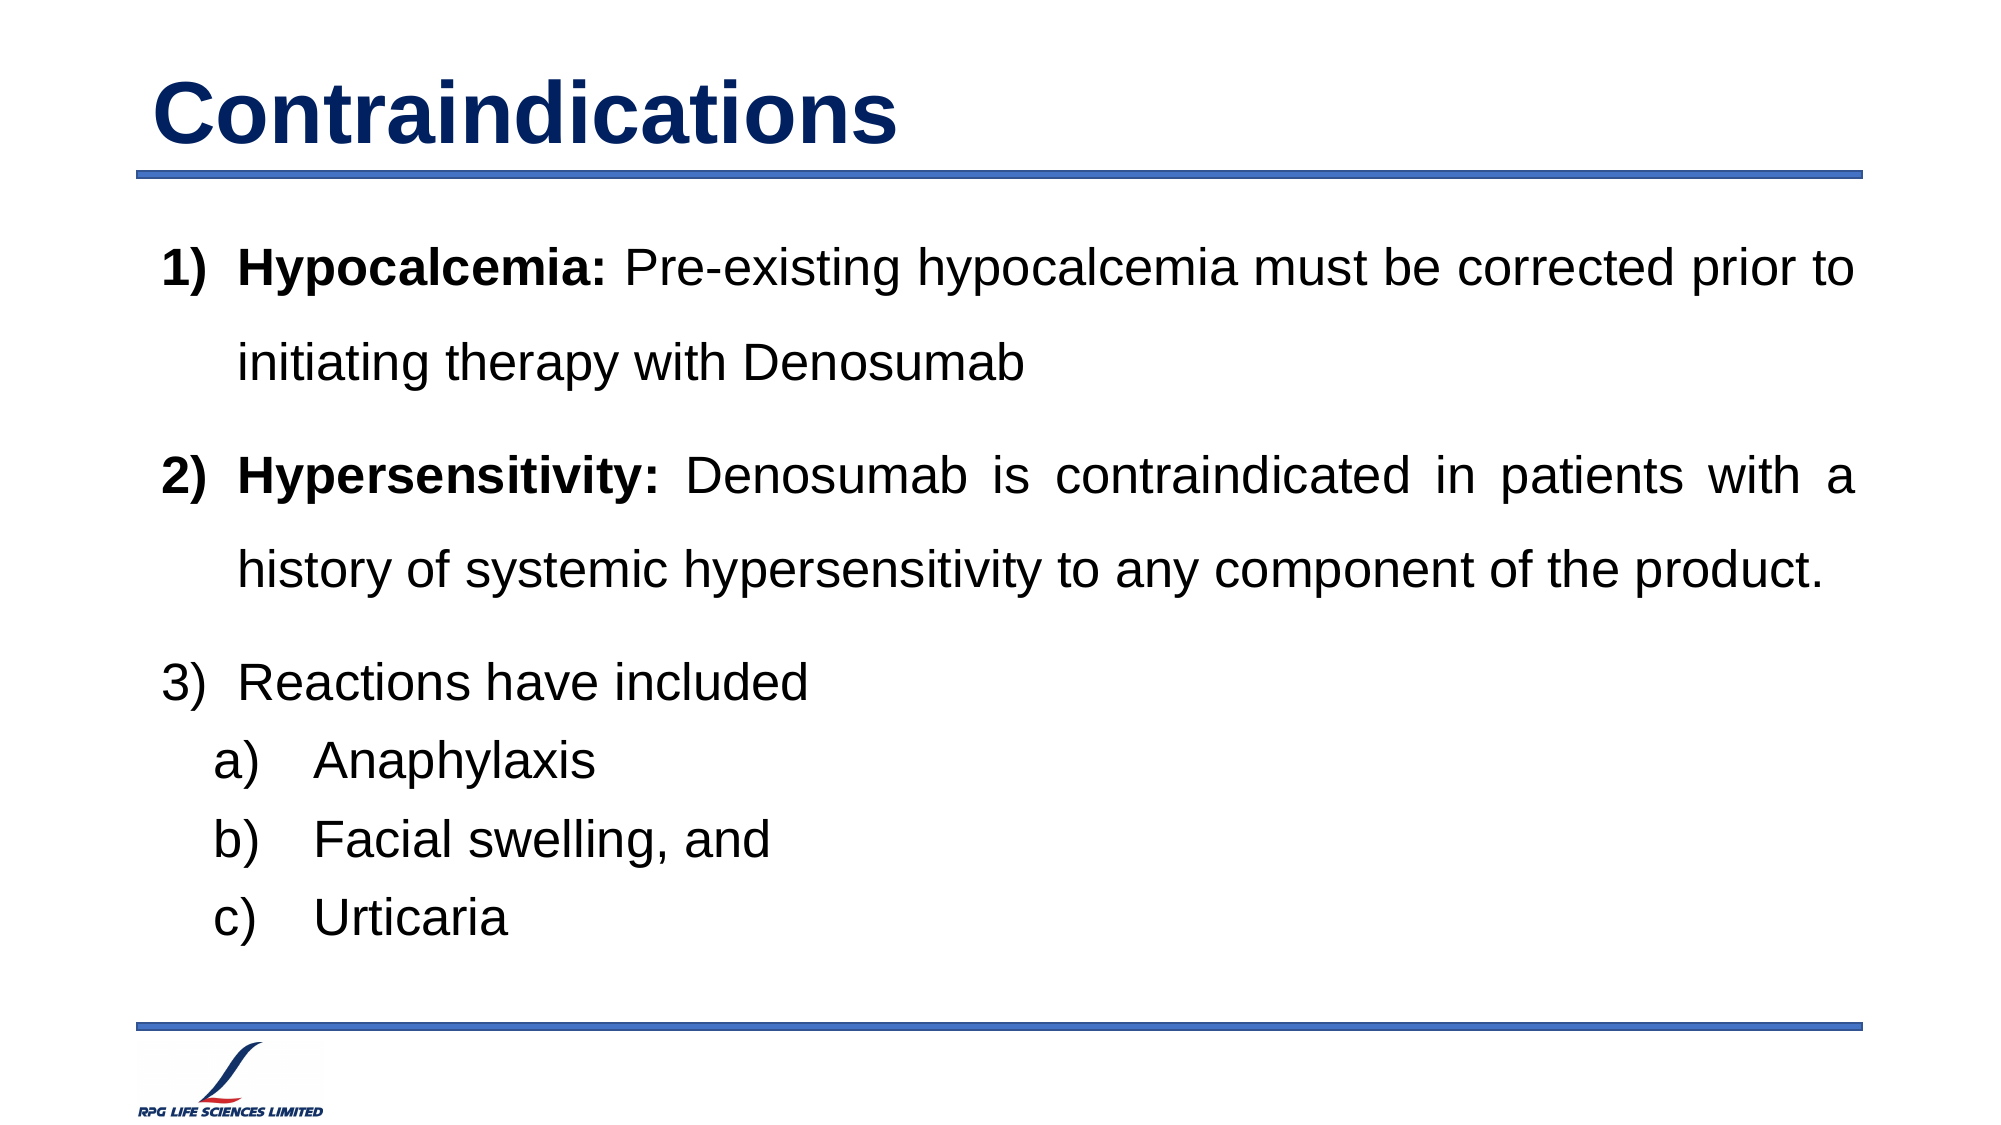

# Contraindications
Hypocalcemia: Pre-existing hypocalcemia must be corrected prior to initiating therapy with Denosumab
Hypersensitivity: Denosumab is contraindicated in patients with a history of systemic hypersensitivity to any component of the product.
Reactions have included
Anaphylaxis
Facial swelling, and
Urticaria